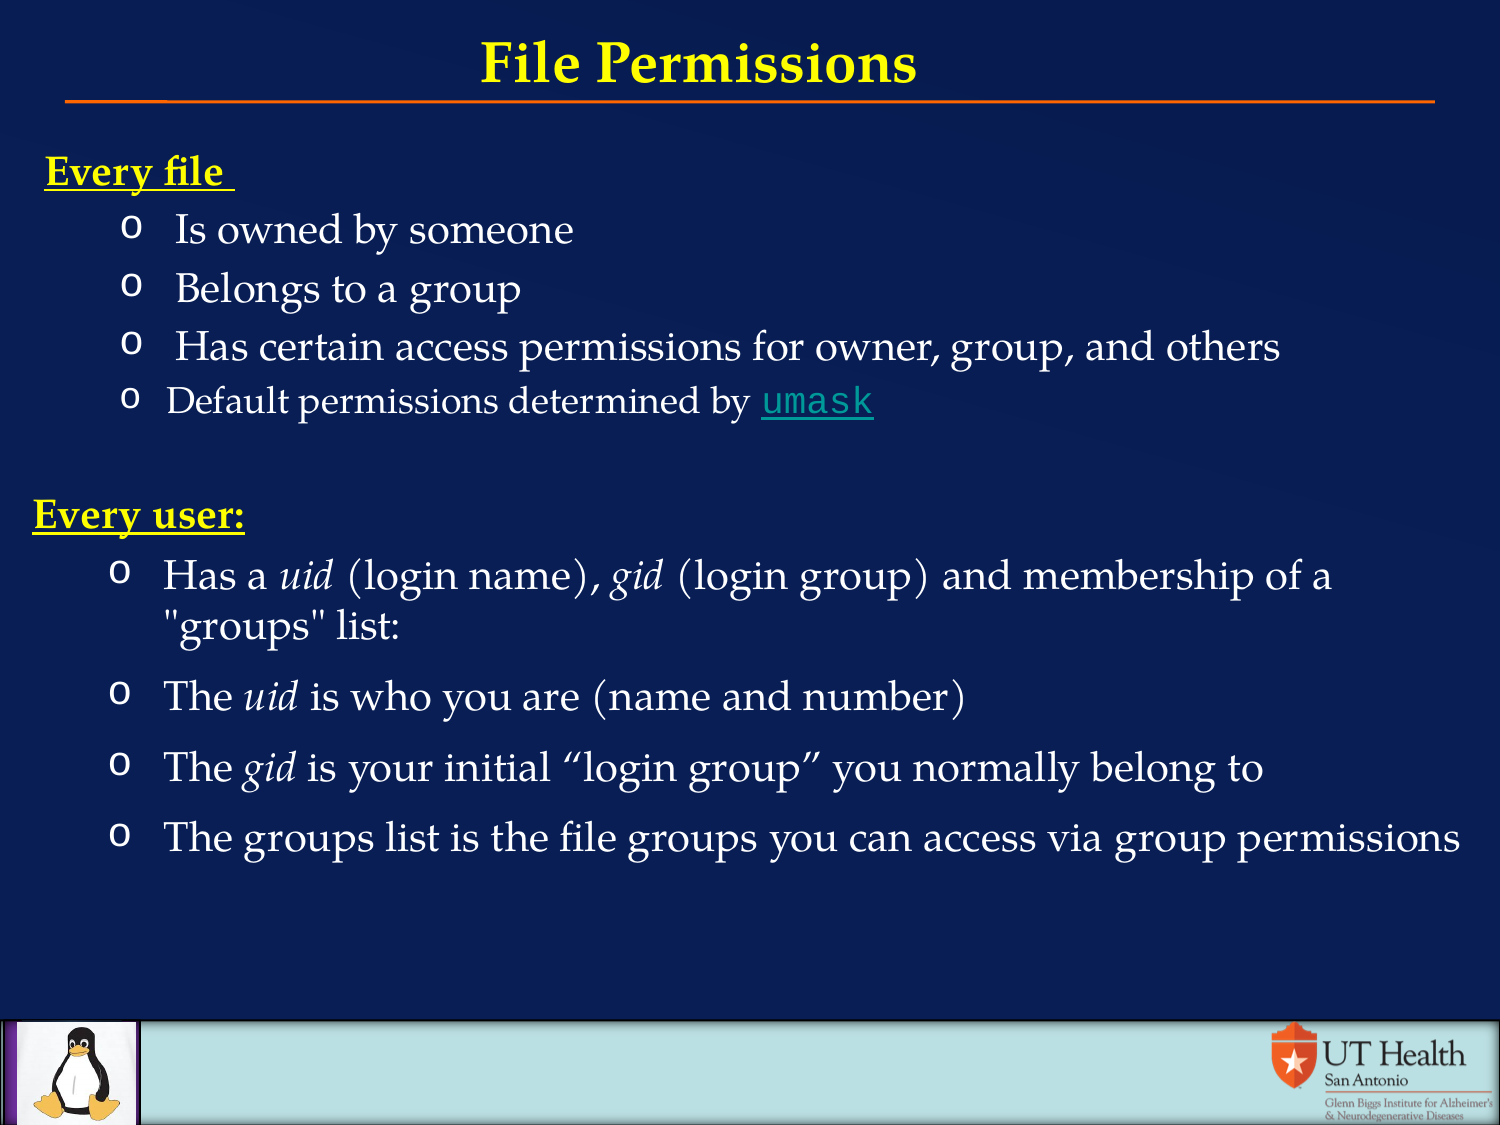

File Permissions

Every file
Is owned by someone
Belongs to a group
Has certain access permissions for owner, group, and others
Default permissions determined by umask

Every user:
Has a uid (login name), gid (login group) and membership of a "groups" list:
The uid is who you are (name and number)
The gid is your initial “login group” you normally belong to
The groups list is the file groups you can access via group permissions